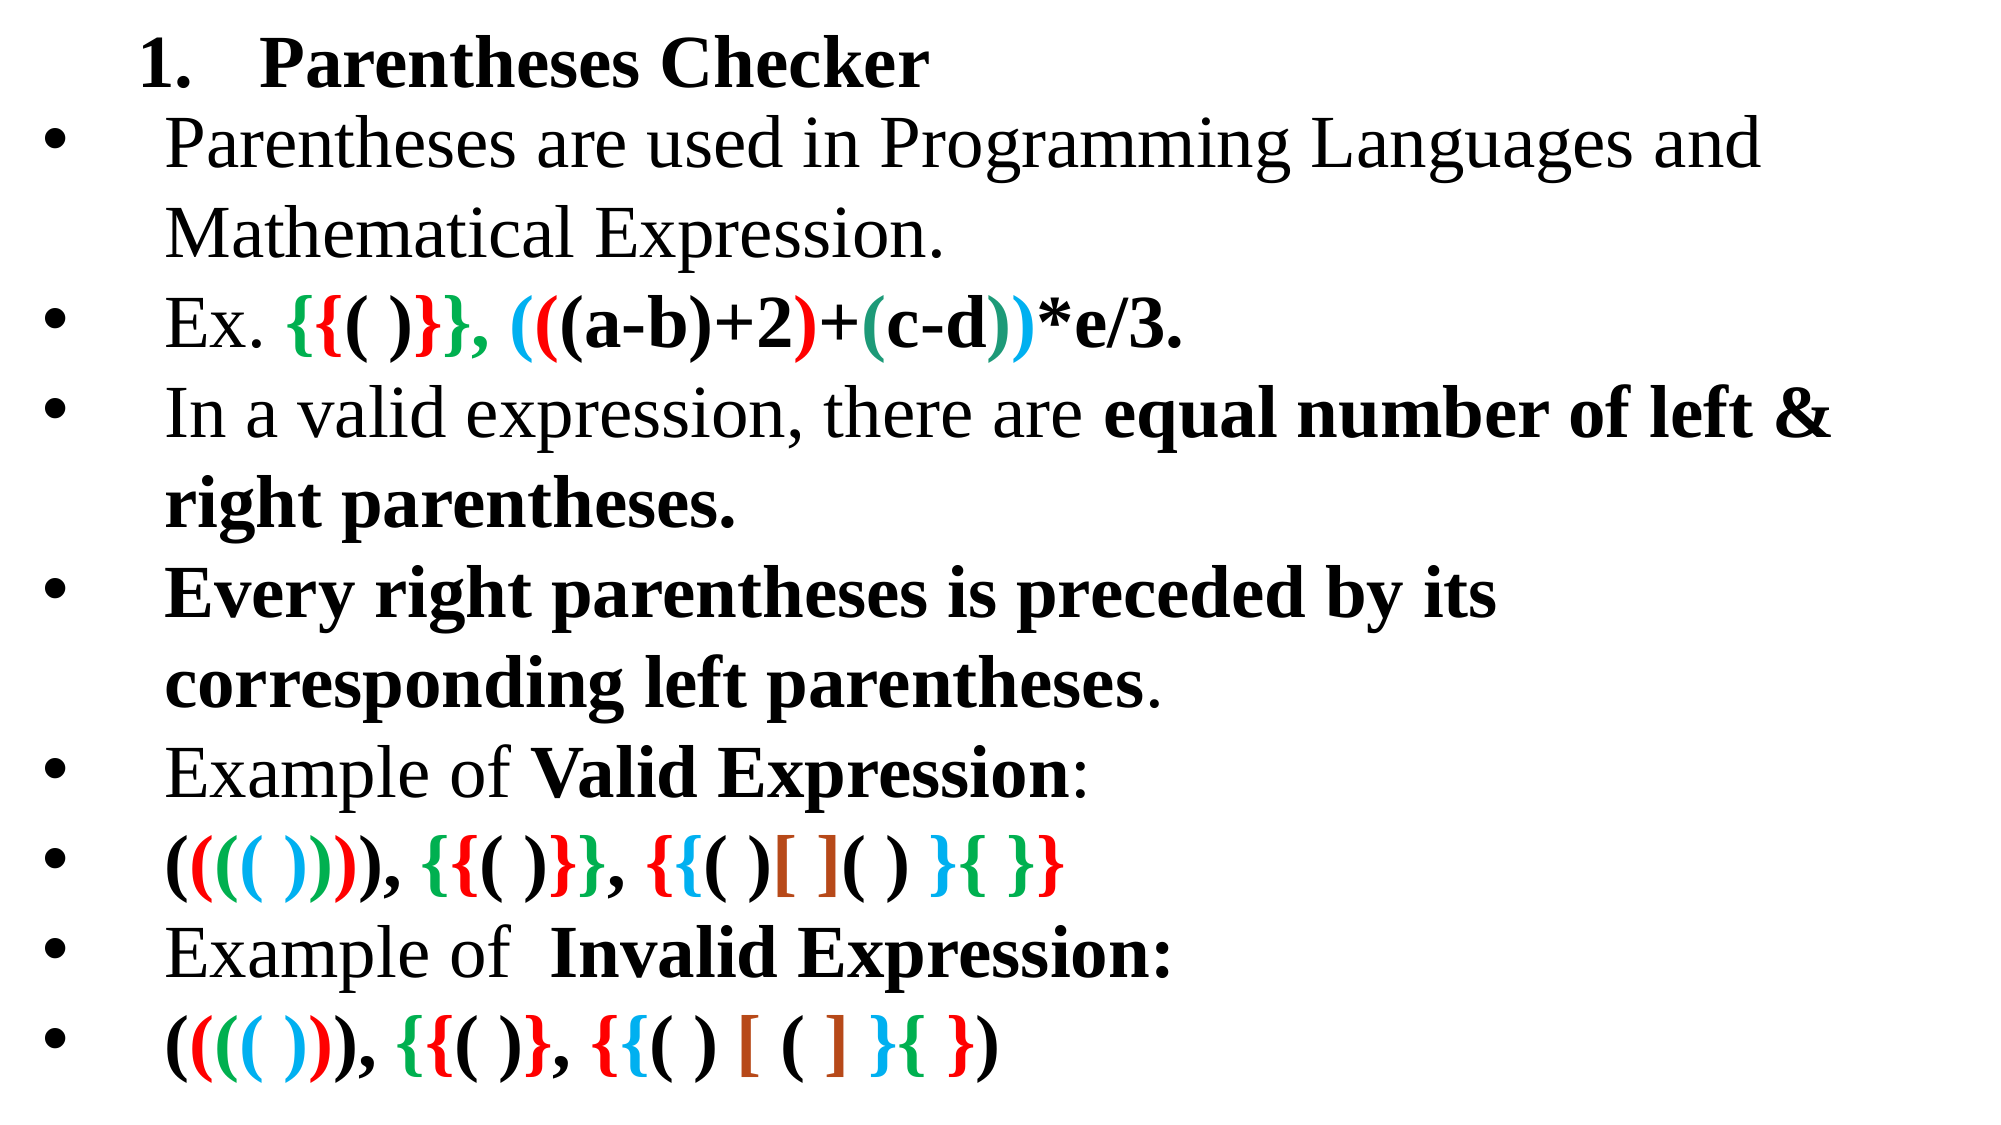

Parentheses Checker
Parentheses are used in Programming Languages and Mathematical Expression.
Ex. {{( )}}, (((a-b)+2)+(c-d))*e/3.
In a valid expression, there are equal number of left & right parentheses.
Every right parentheses is preceded by its corresponding left parentheses.
Example of Valid Expression:
(((( )))), {{( )}}, {{( )[ ]( ) }{ }}
Example of  Invalid Expression:
(((( ))), {{( )}, {{( ) [ ( ] }{ })